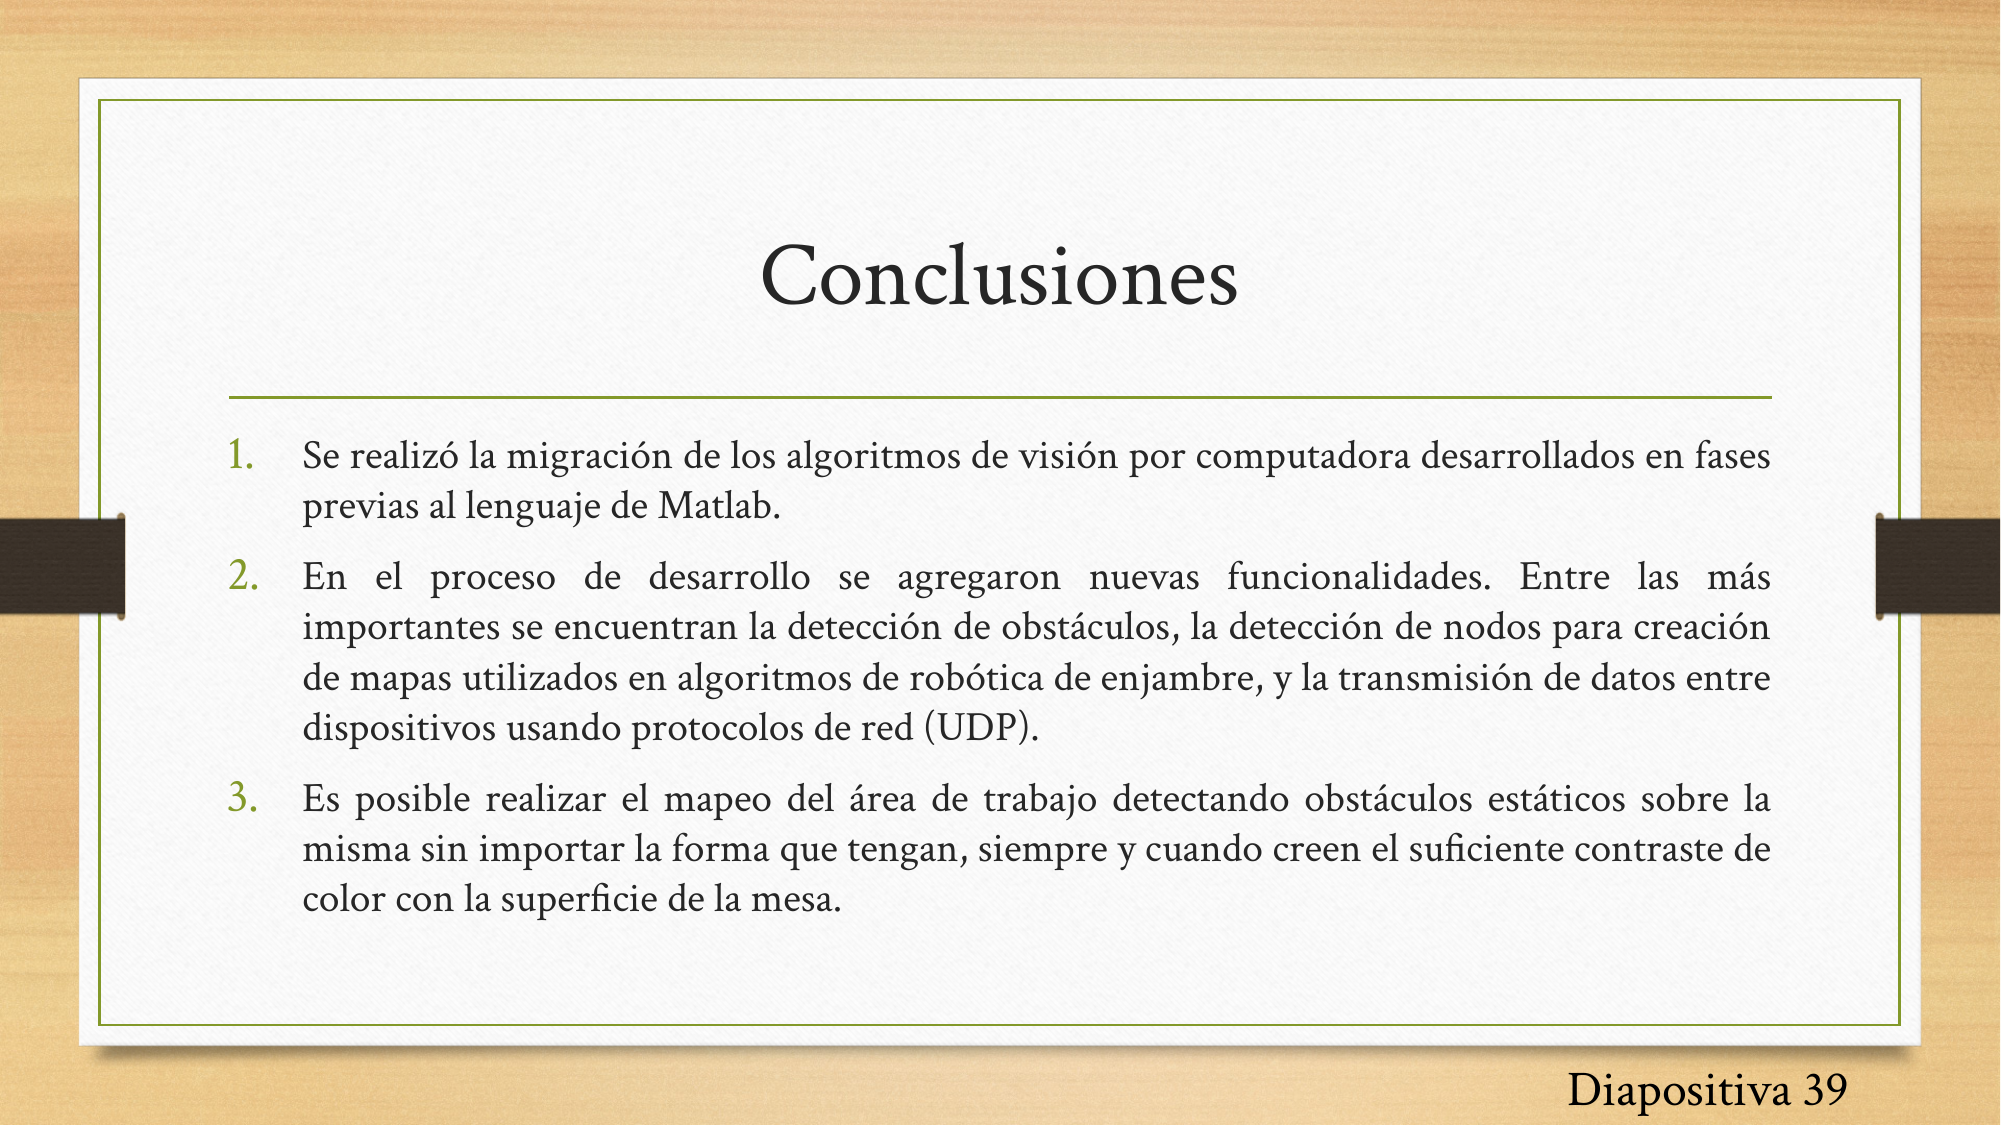

# Conclusiones
Se realizó la migración de los algoritmos de visión por computadora desarrollados en fases previas al lenguaje de Matlab.
En el proceso de desarrollo se agregaron nuevas funcionalidades. Entre las más importantes se encuentran la detección de obstáculos, la detección de nodos para creación de mapas utilizados en algoritmos de robótica de enjambre, y la transmisión de datos entre dispositivos usando protocolos de red (UDP).
Es posible realizar el mapeo del área de trabajo detectando obstáculos estáticos sobre la misma sin importar la forma que tengan, siempre y cuando creen el suficiente contraste de color con la superficie de la mesa.
Diapositiva 39